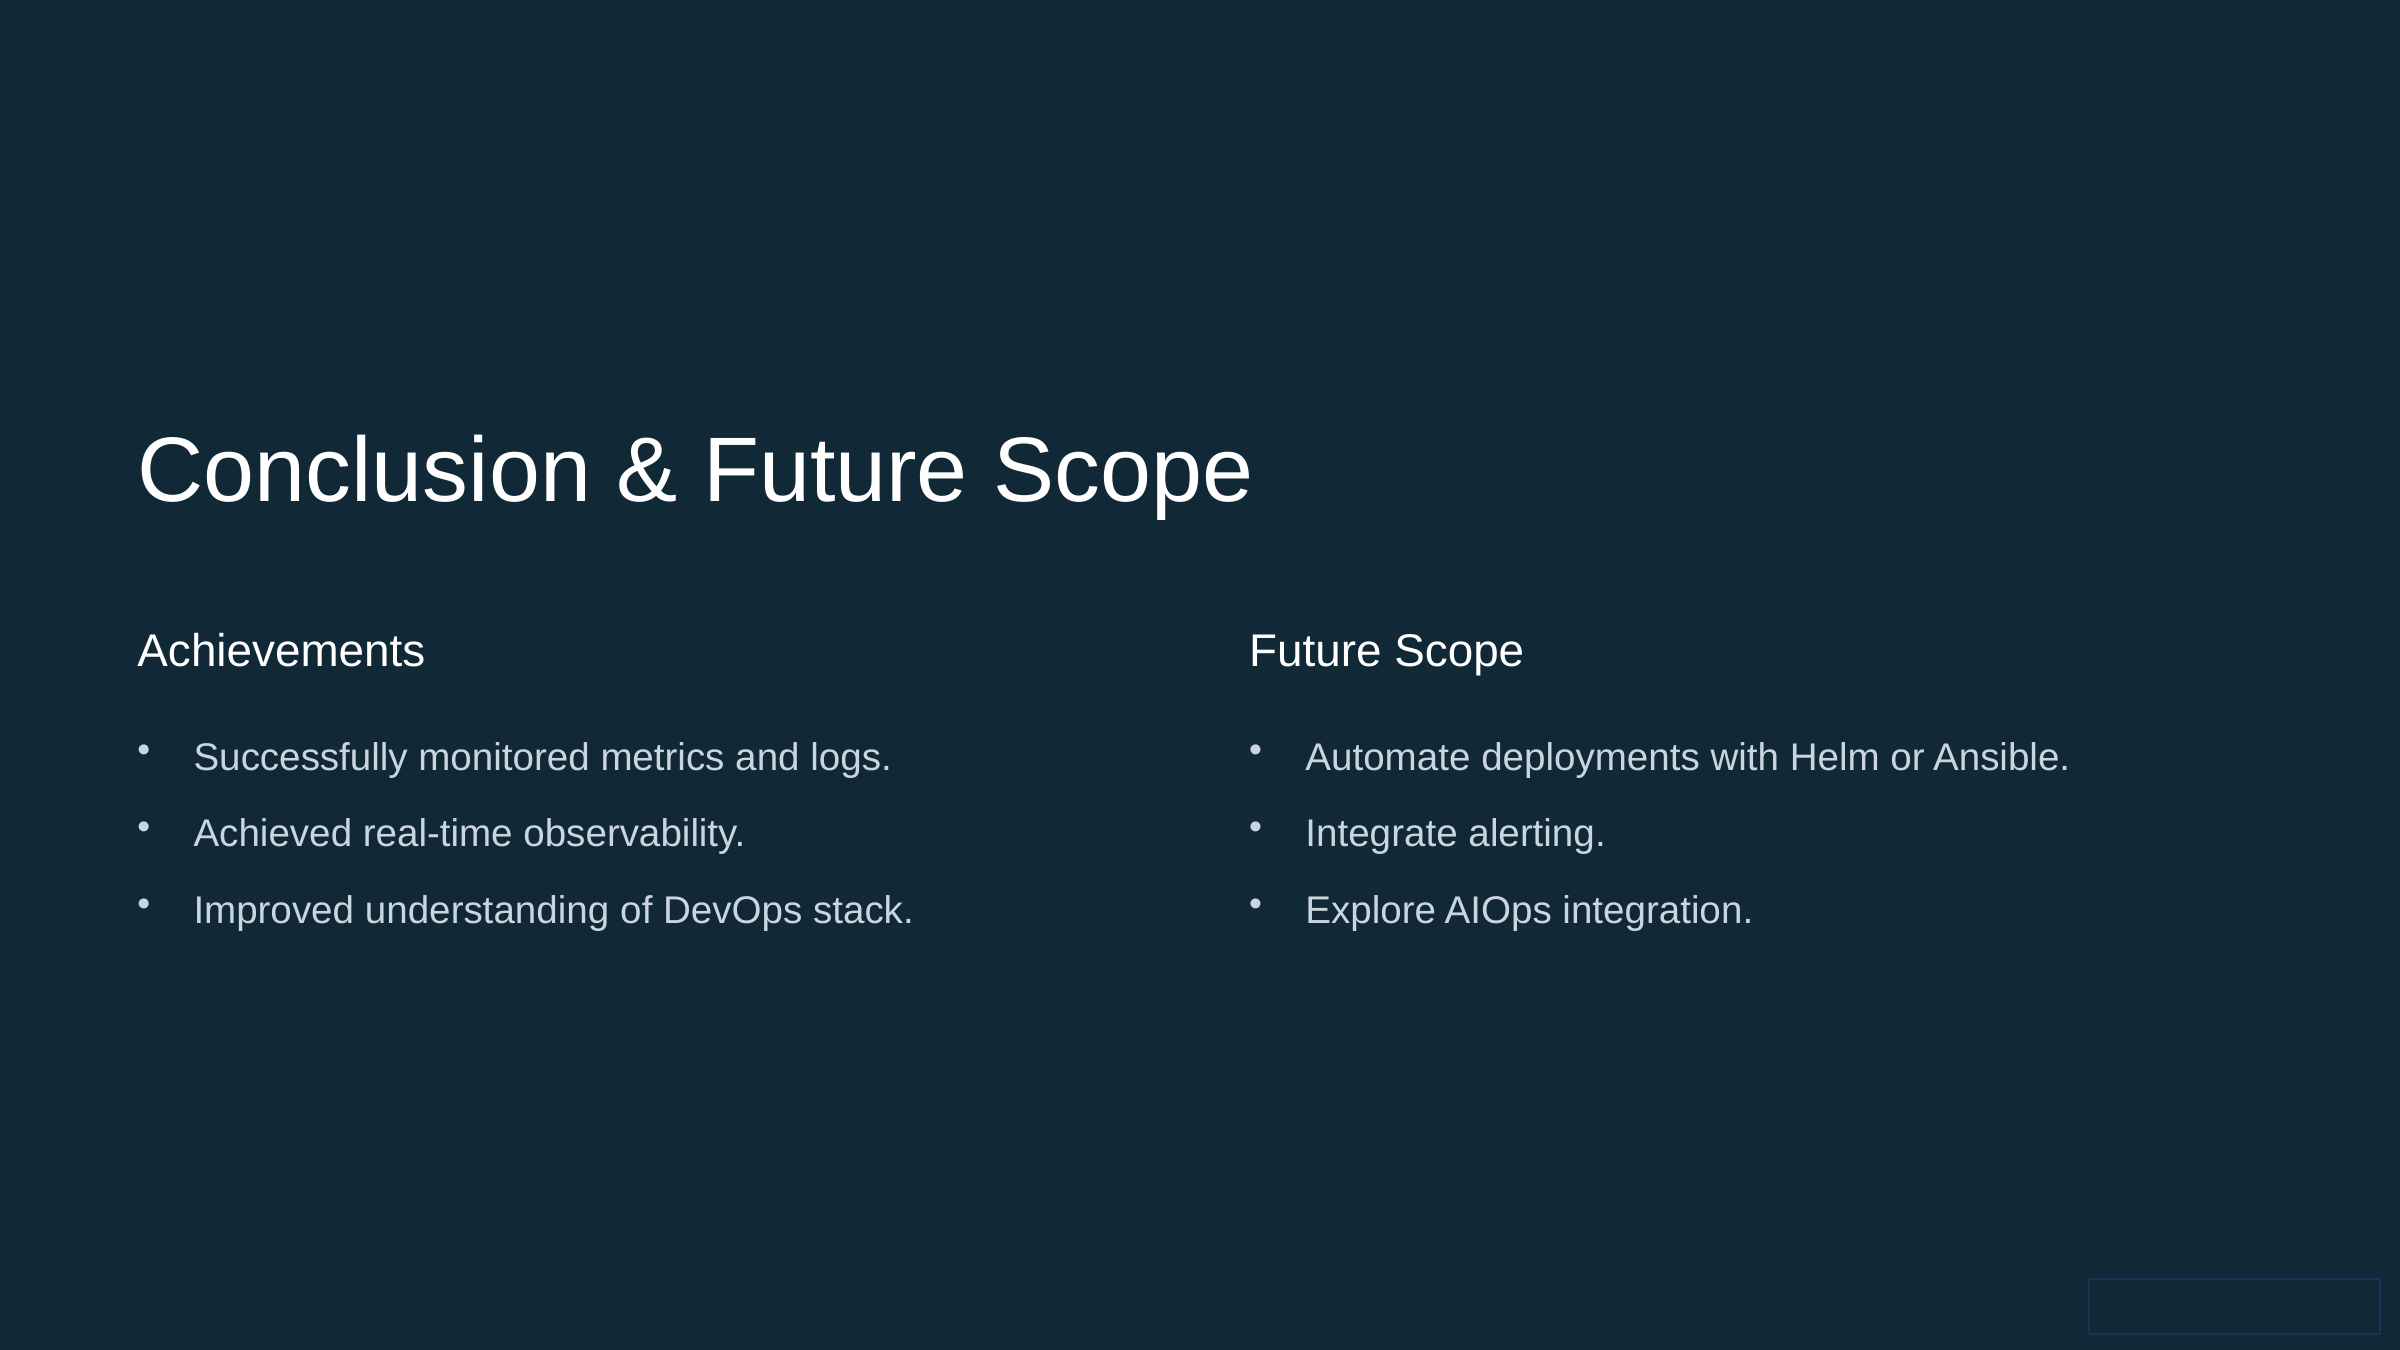

Conclusion & Future Scope
Achievements
Future Scope
Successfully monitored metrics and logs.
Automate deployments with Helm or Ansible.
Achieved real-time observability.
Integrate alerting.
Improved understanding of DevOps stack.
Explore AIOps integration.